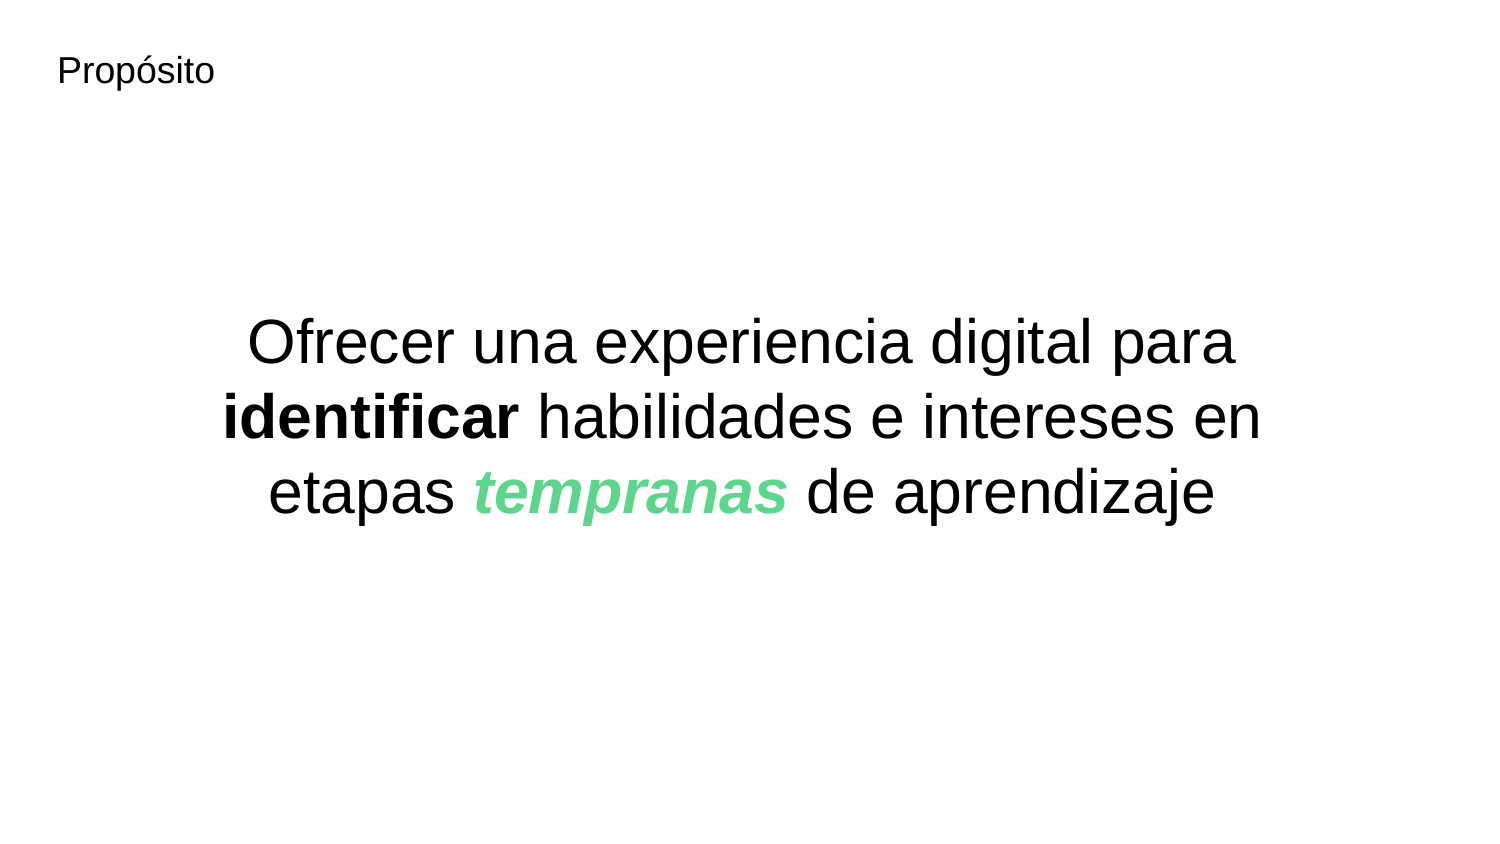

# Propósito
Ofrecer una experiencia digital para identificar habilidades e intereses en etapas tempranas de aprendizaje